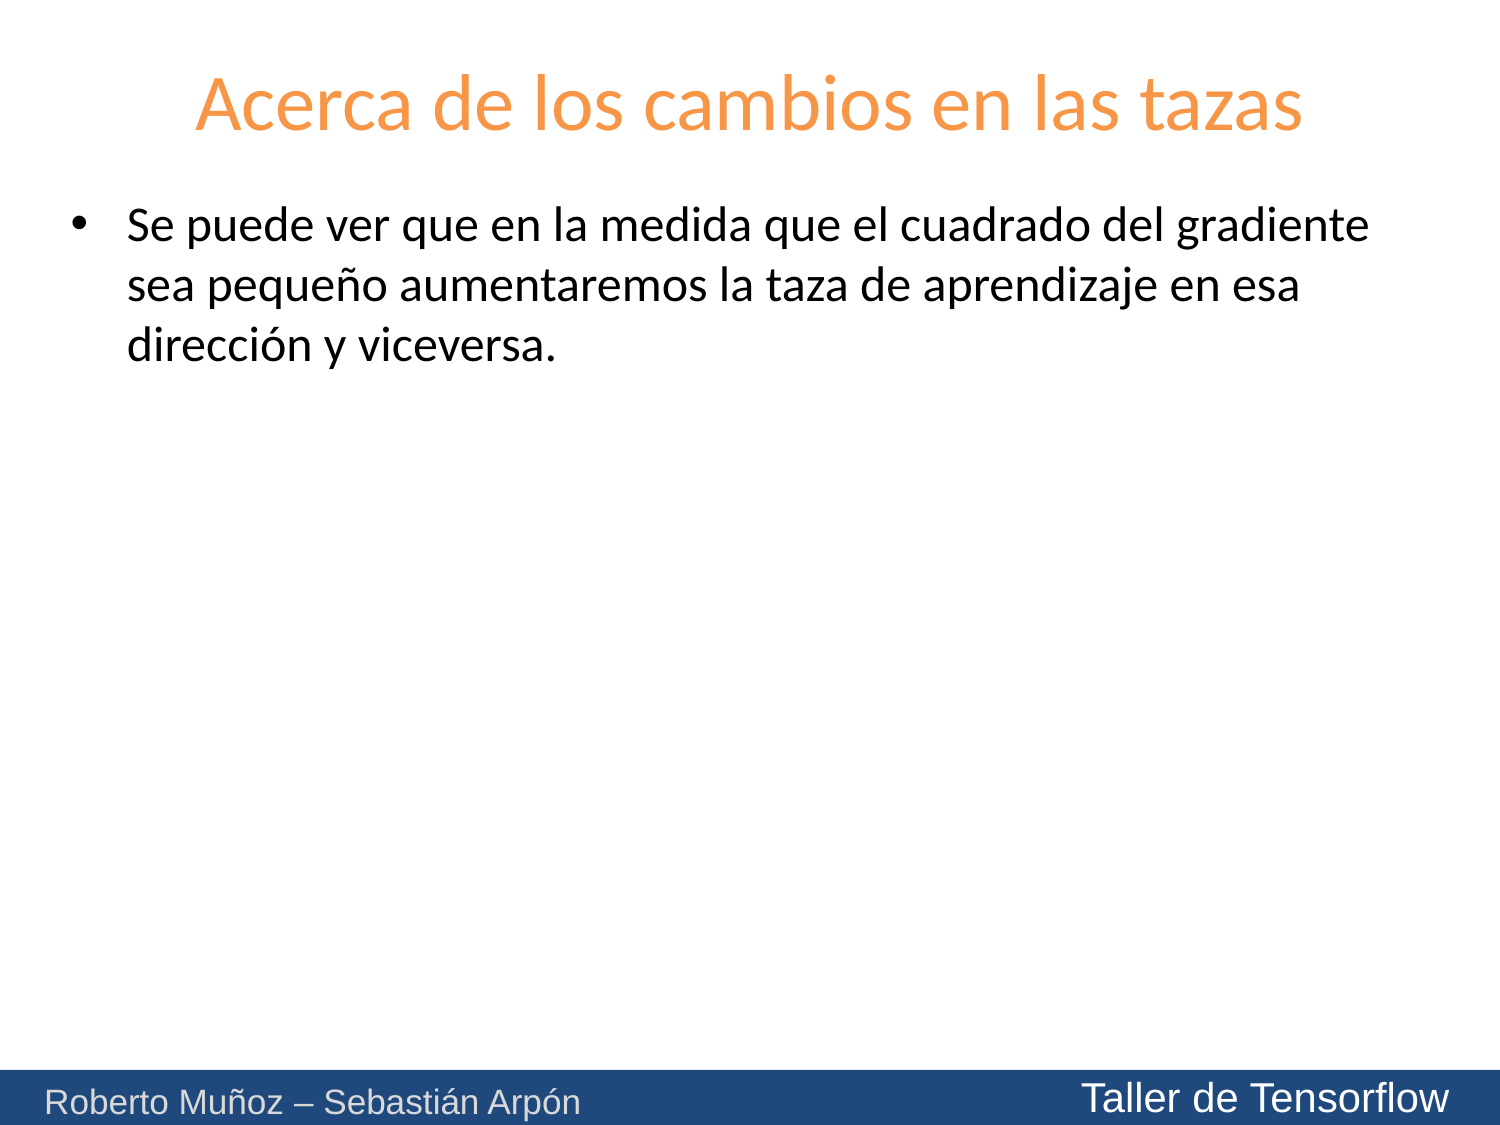

# Acerca de los cambios en las tazas
Se puede ver que en la medida que el cuadrado del gradiente sea pequeño aumentaremos la taza de aprendizaje en esa dirección y viceversa.